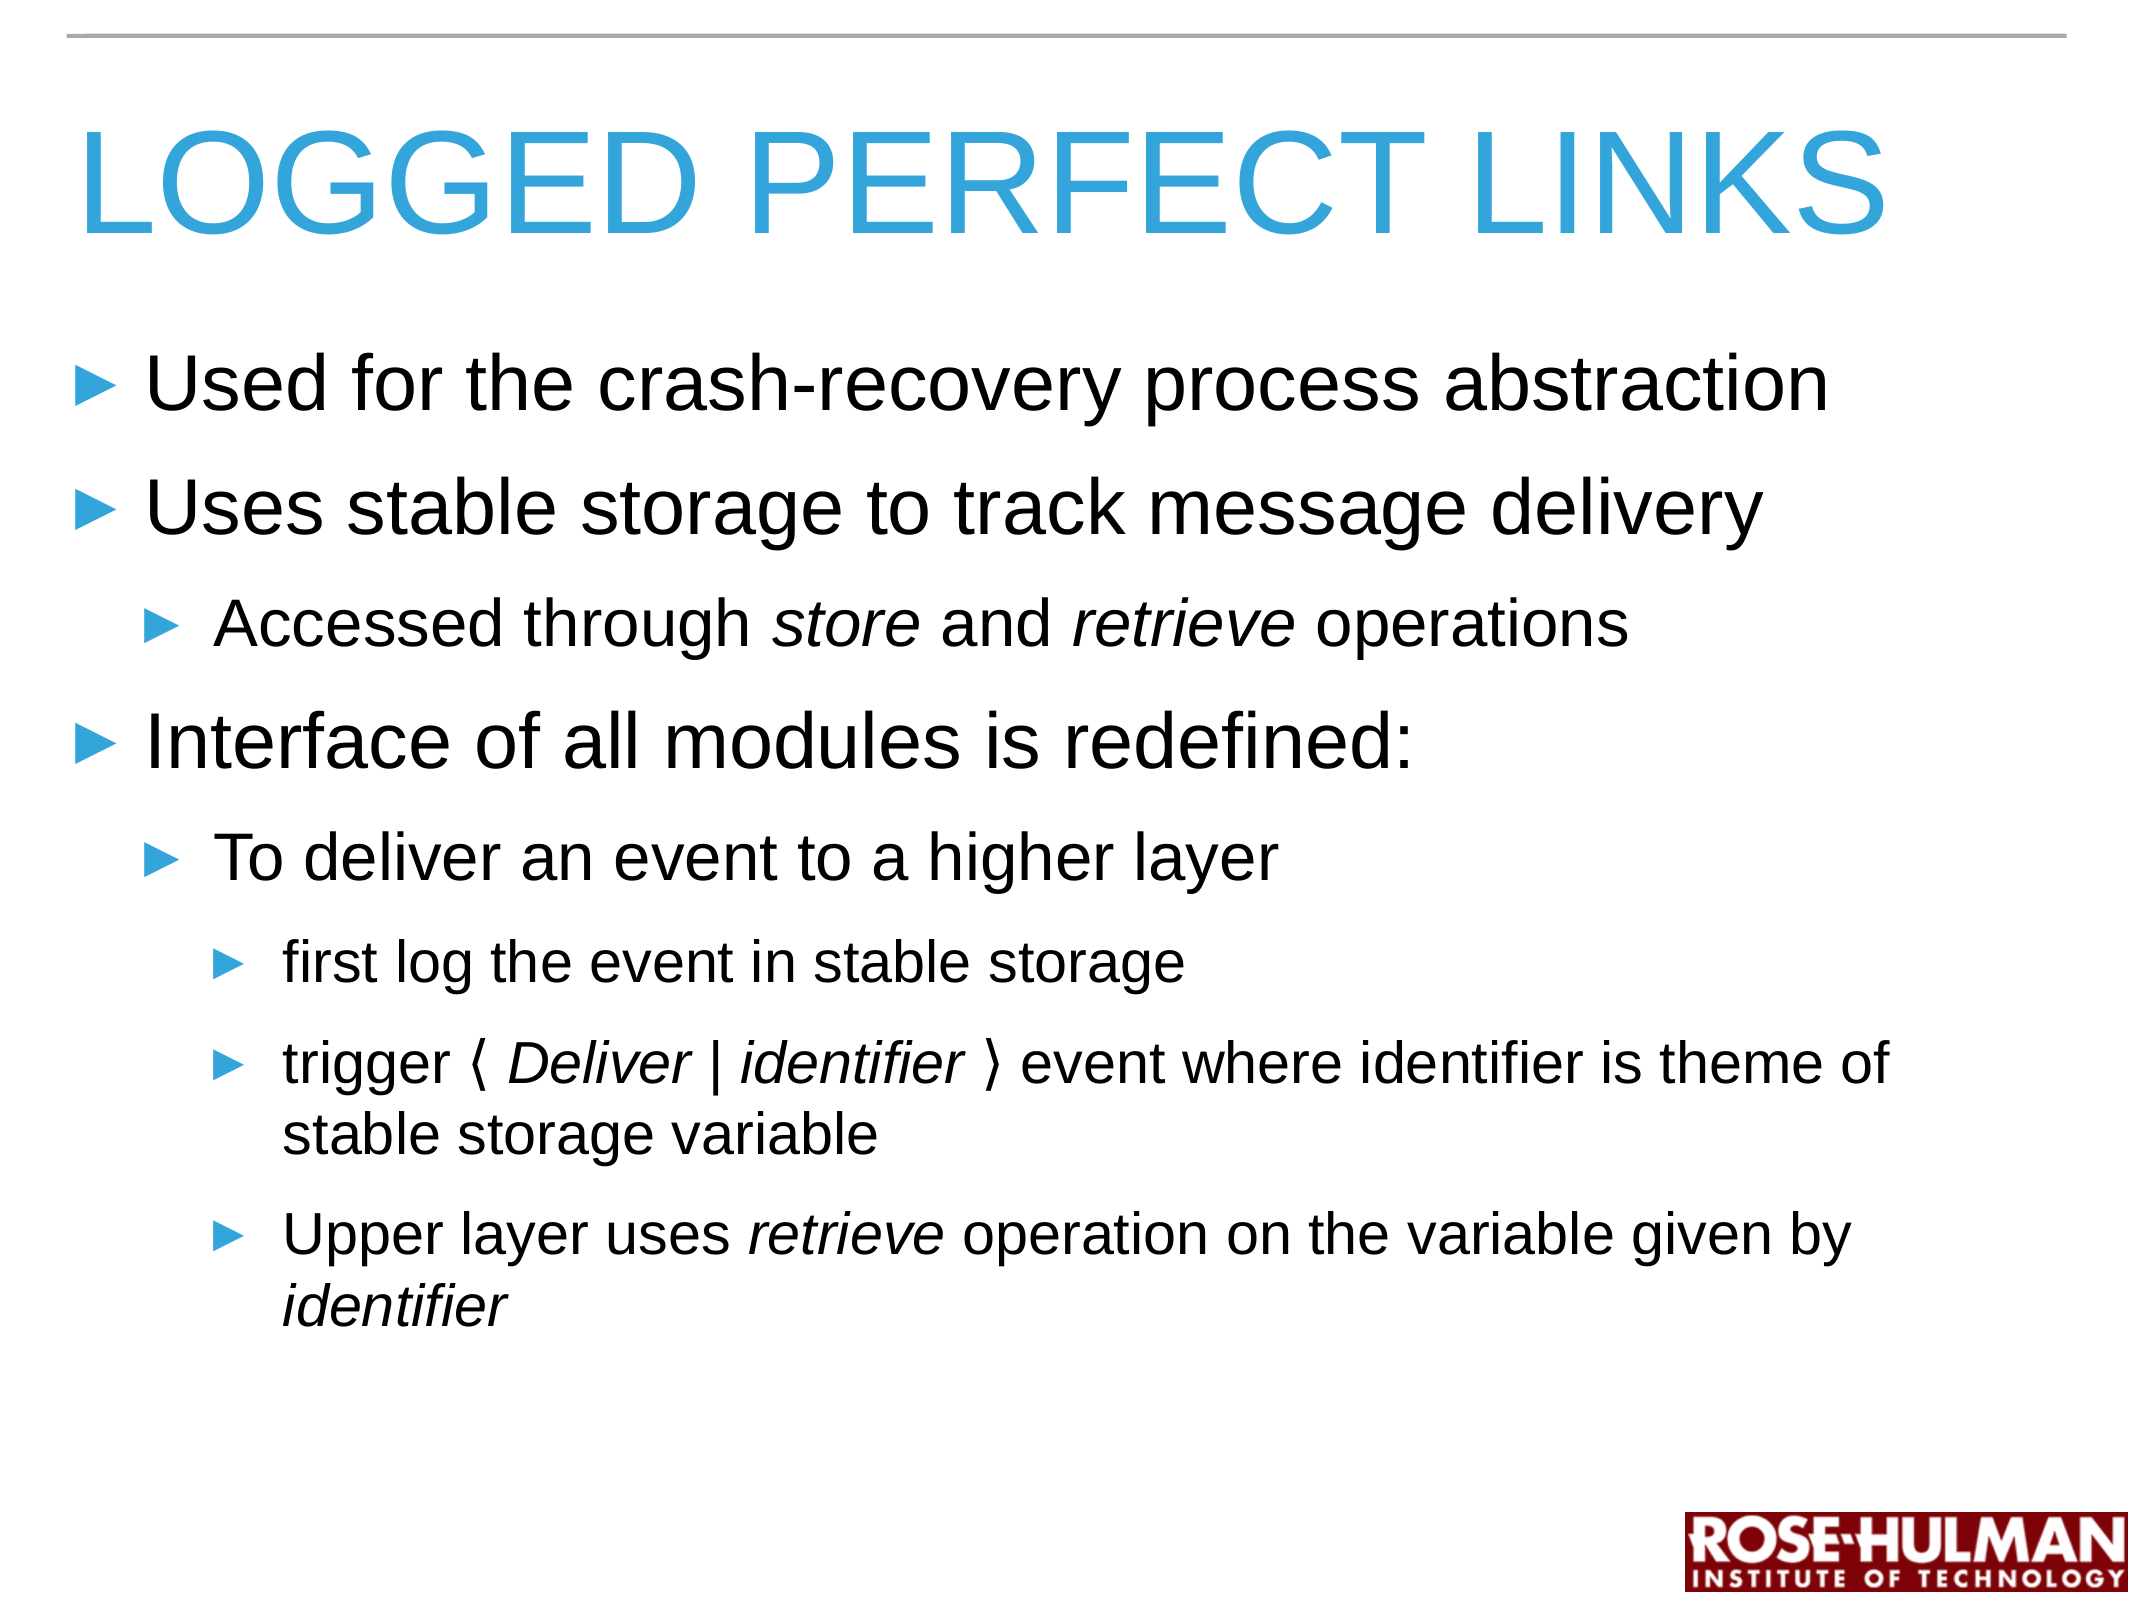

# Logged perfect links
Used for the crash-recovery process abstraction
Uses stable storage to track message delivery
Accessed through store and retrieve operations
Interface of all modules is redefined:
To deliver an event to a higher layer
first log the event in stable storage
trigger ⟨ Deliver | identifier ⟩ event where identifier is theme of stable storage variable
Upper layer uses retrieve operation on the variable given by identifier
54